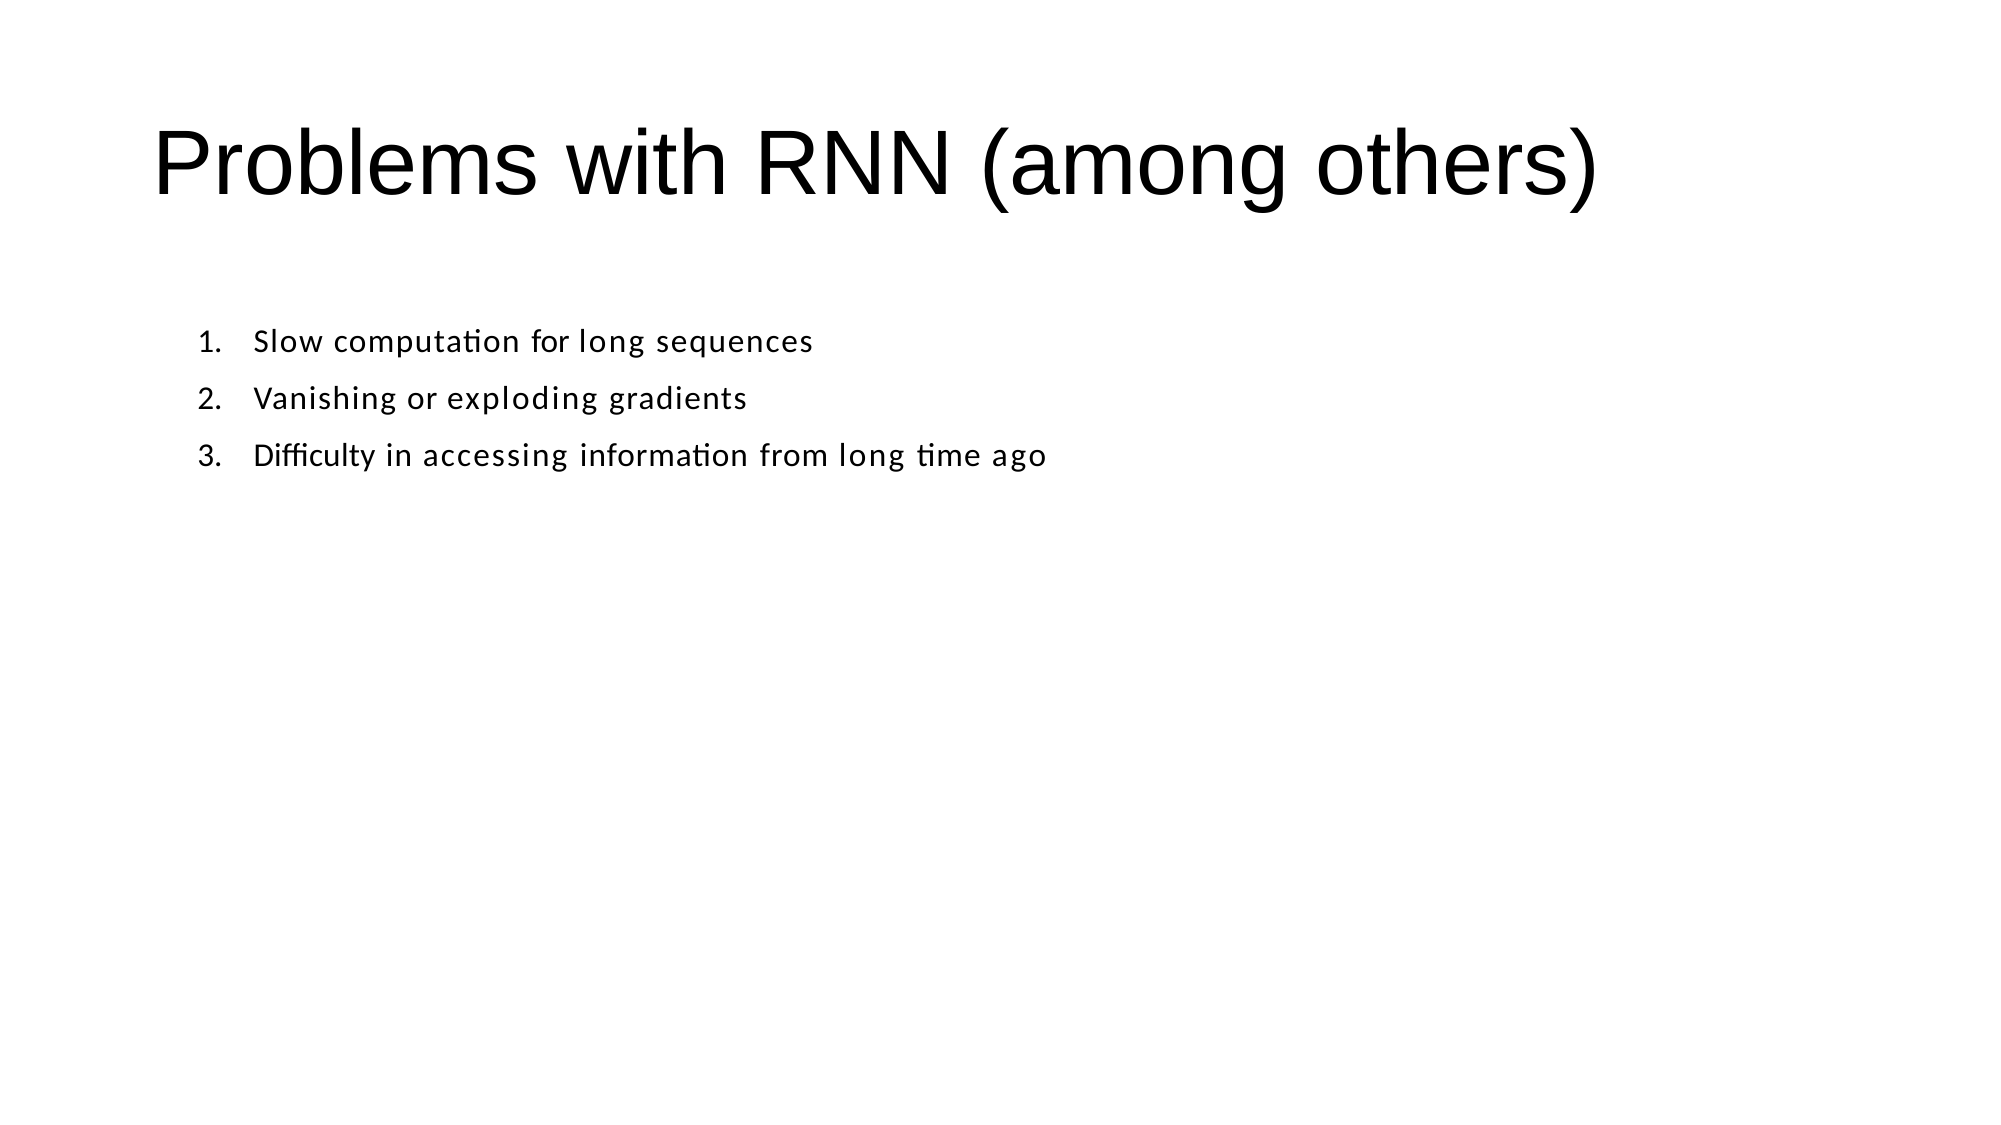

# Problems with RNN (among others)
Slow computation for long sequences
Vanishing or exploding gradients
Difficulty in accessing information from long time ago